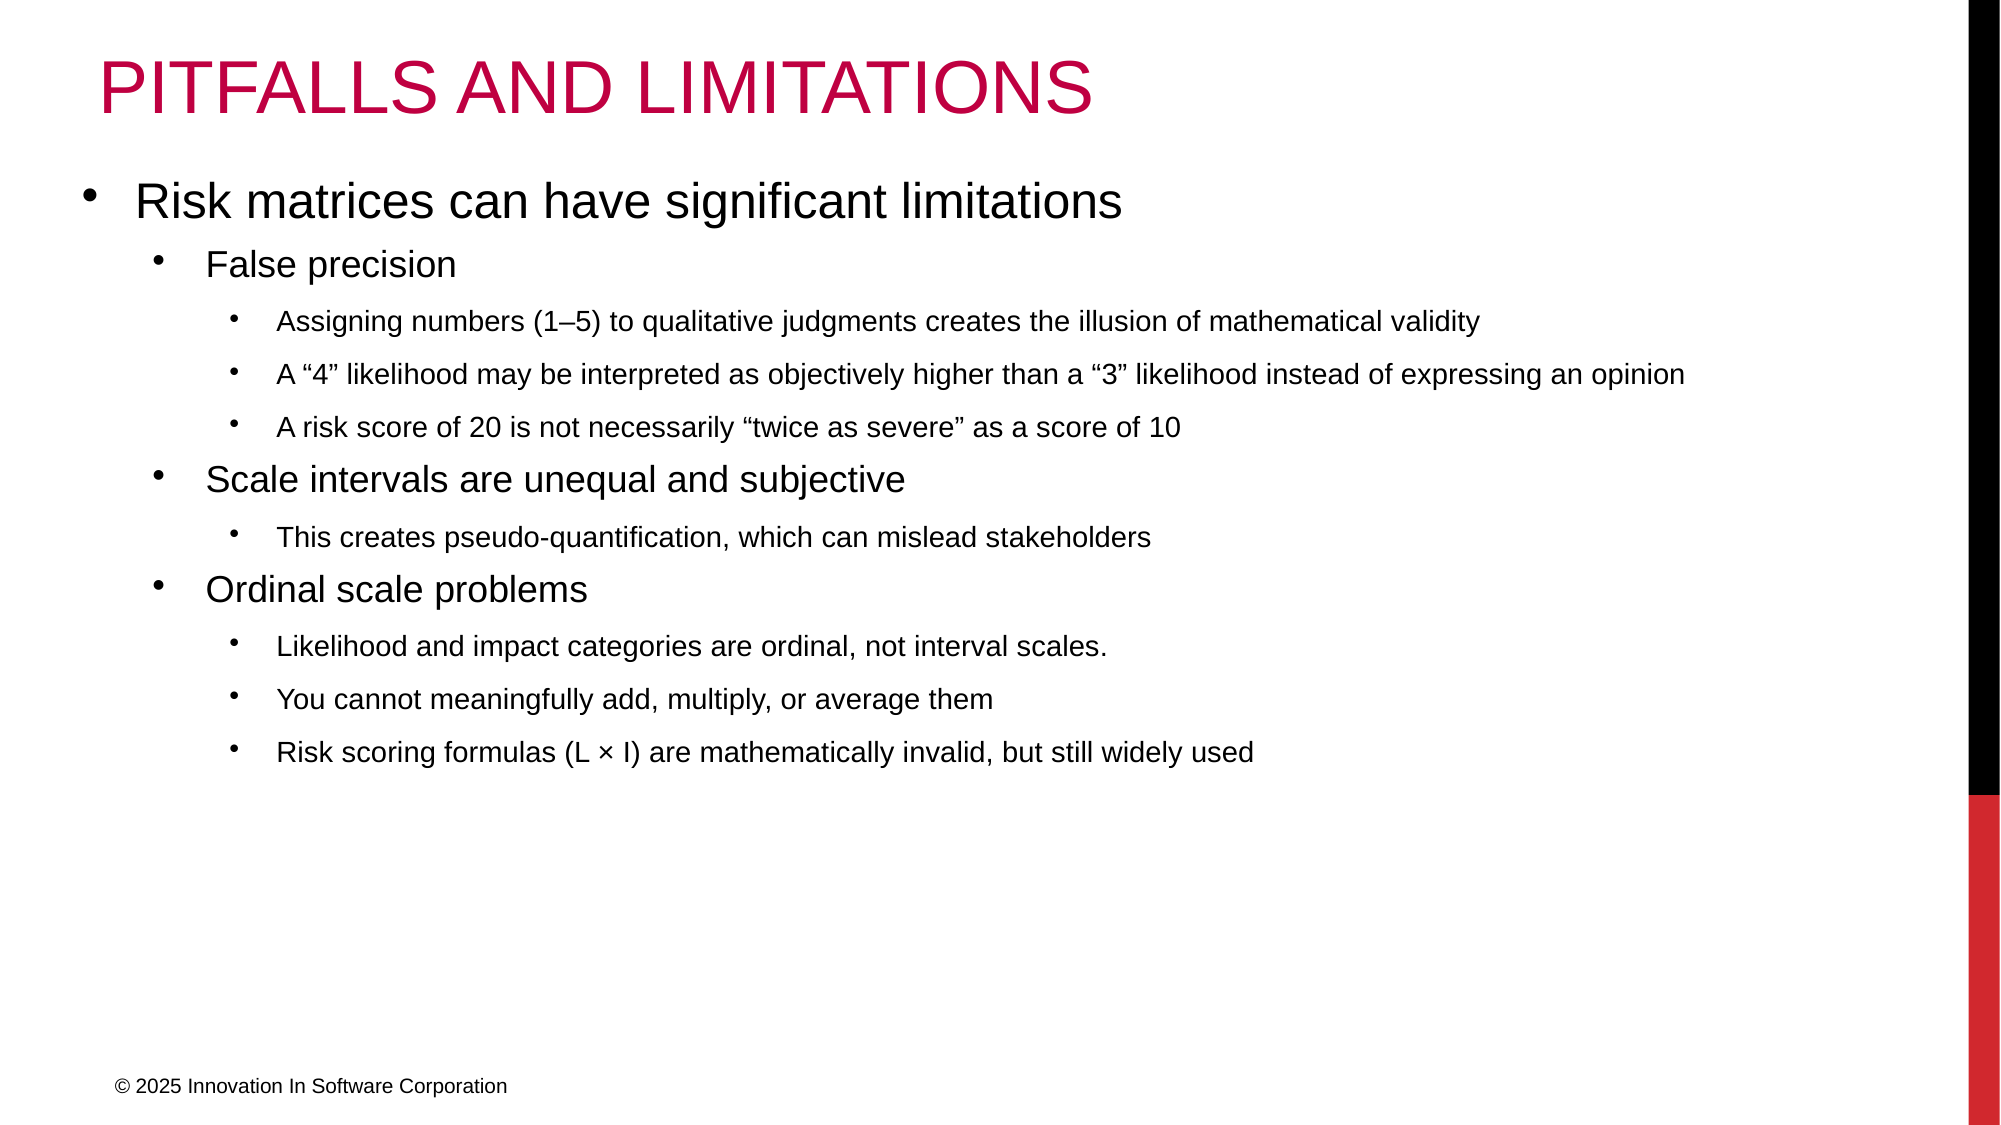

# Pitfalls and Limitations
Risk matrices can have significant limitations
False precision
Assigning numbers (1–5) to qualitative judgments creates the illusion of mathematical validity
A “4” likelihood may be interpreted as objectively higher than a “3” likelihood instead of expressing an opinion
A risk score of 20 is not necessarily “twice as severe” as a score of 10
Scale intervals are unequal and subjective
This creates pseudo-quantification, which can mislead stakeholders
Ordinal scale problems
Likelihood and impact categories are ordinal, not interval scales.
You cannot meaningfully add, multiply, or average them
Risk scoring formulas (L × I) are mathematically invalid, but still widely used
© 2025 Innovation In Software Corporation